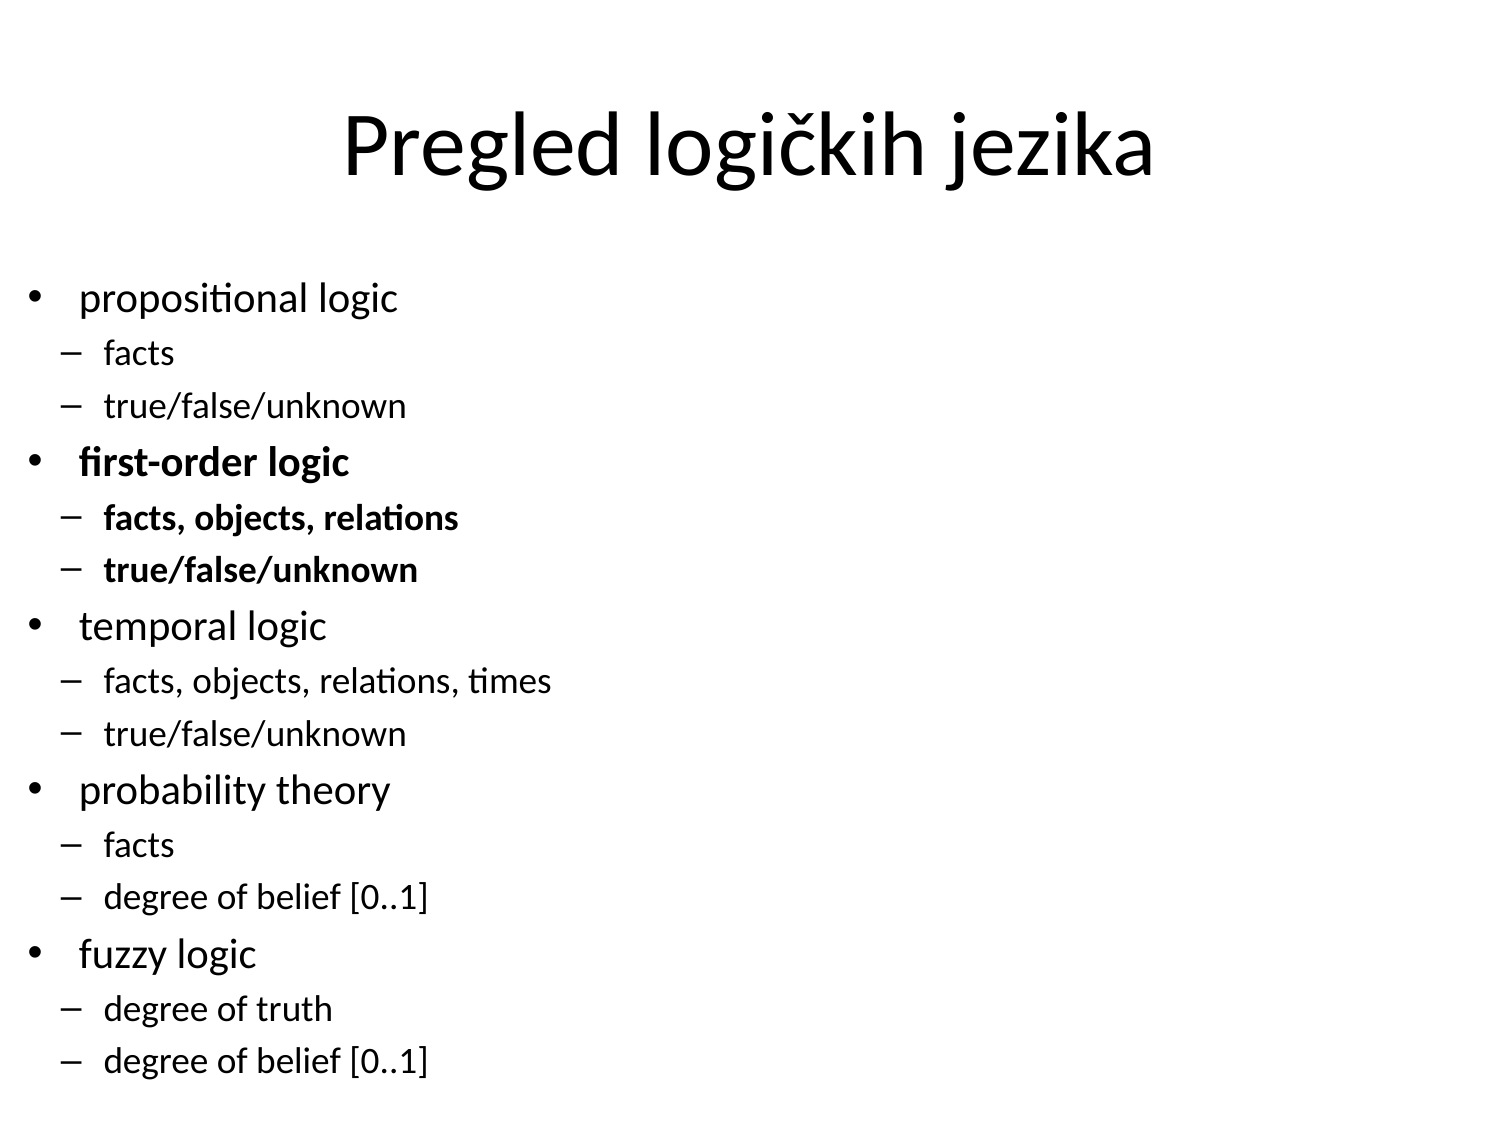

# Pregled logičkih jezika
propositional logic
facts
true/false/unknown
first-order logic
facts, objects, relations
true/false/unknown
temporal logic
facts, objects, relations, times
true/false/unknown
probability theory
facts
degree of belief [0..1]
fuzzy logic
degree of truth
degree of belief [0..1]